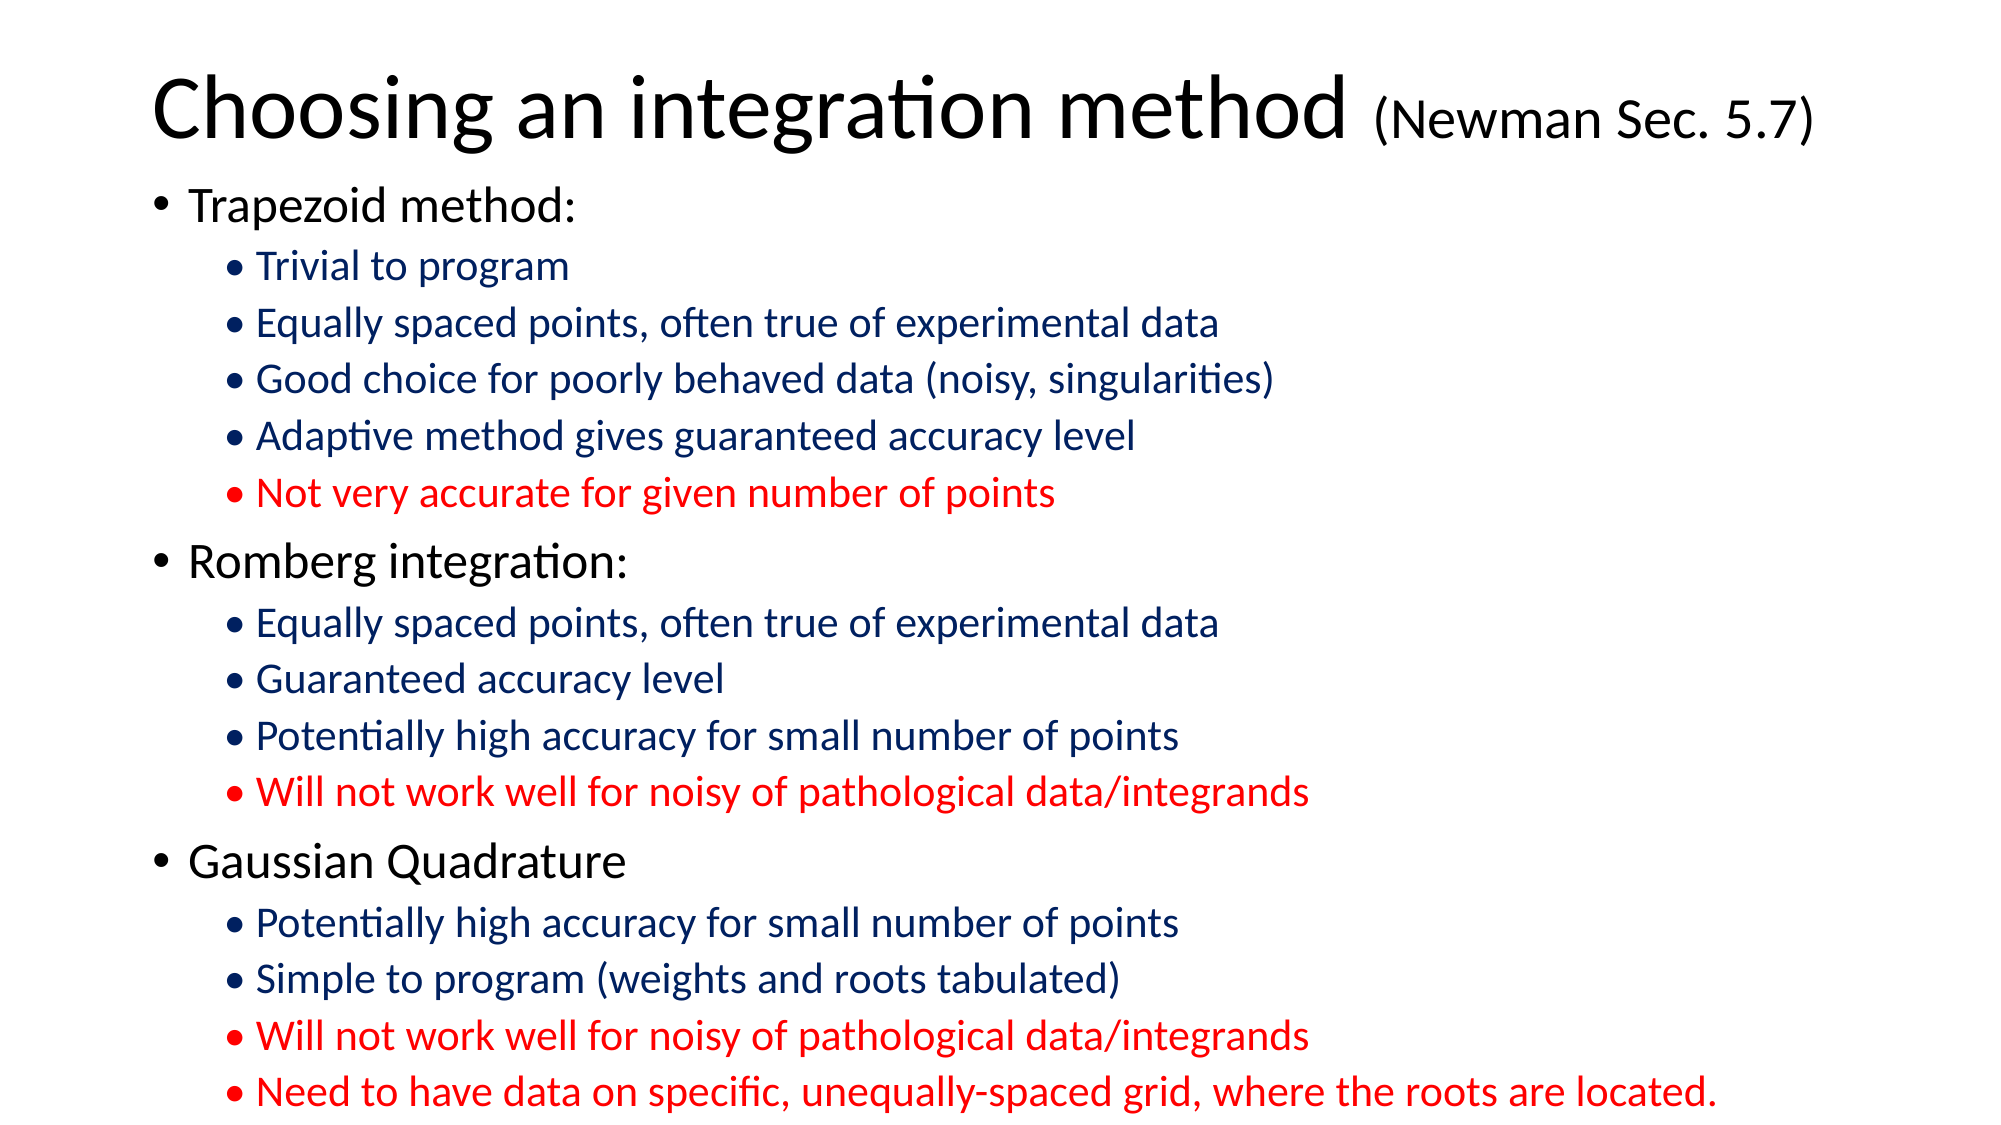

# Choosing an integration method (Newman Sec. 5.7)
Trapezoid method:
• Trivial to program
• Equally spaced points, often true of experimental data
• Good choice for poorly behaved data (noisy, singularities)
• Adaptive method gives guaranteed accuracy level
• Not very accurate for given number of points
Romberg integration:
• Equally spaced points, often true of experimental data
• Guaranteed accuracy level
• Potentially high accuracy for small number of points
• Will not work well for noisy of pathological data/integrands
Gaussian Quadrature
• Potentially high accuracy for small number of points
• Simple to program (weights and roots tabulated)
• Will not work well for noisy of pathological data/integrands
• Need to have data on specific, unequally-spaced grid, where the roots are located.